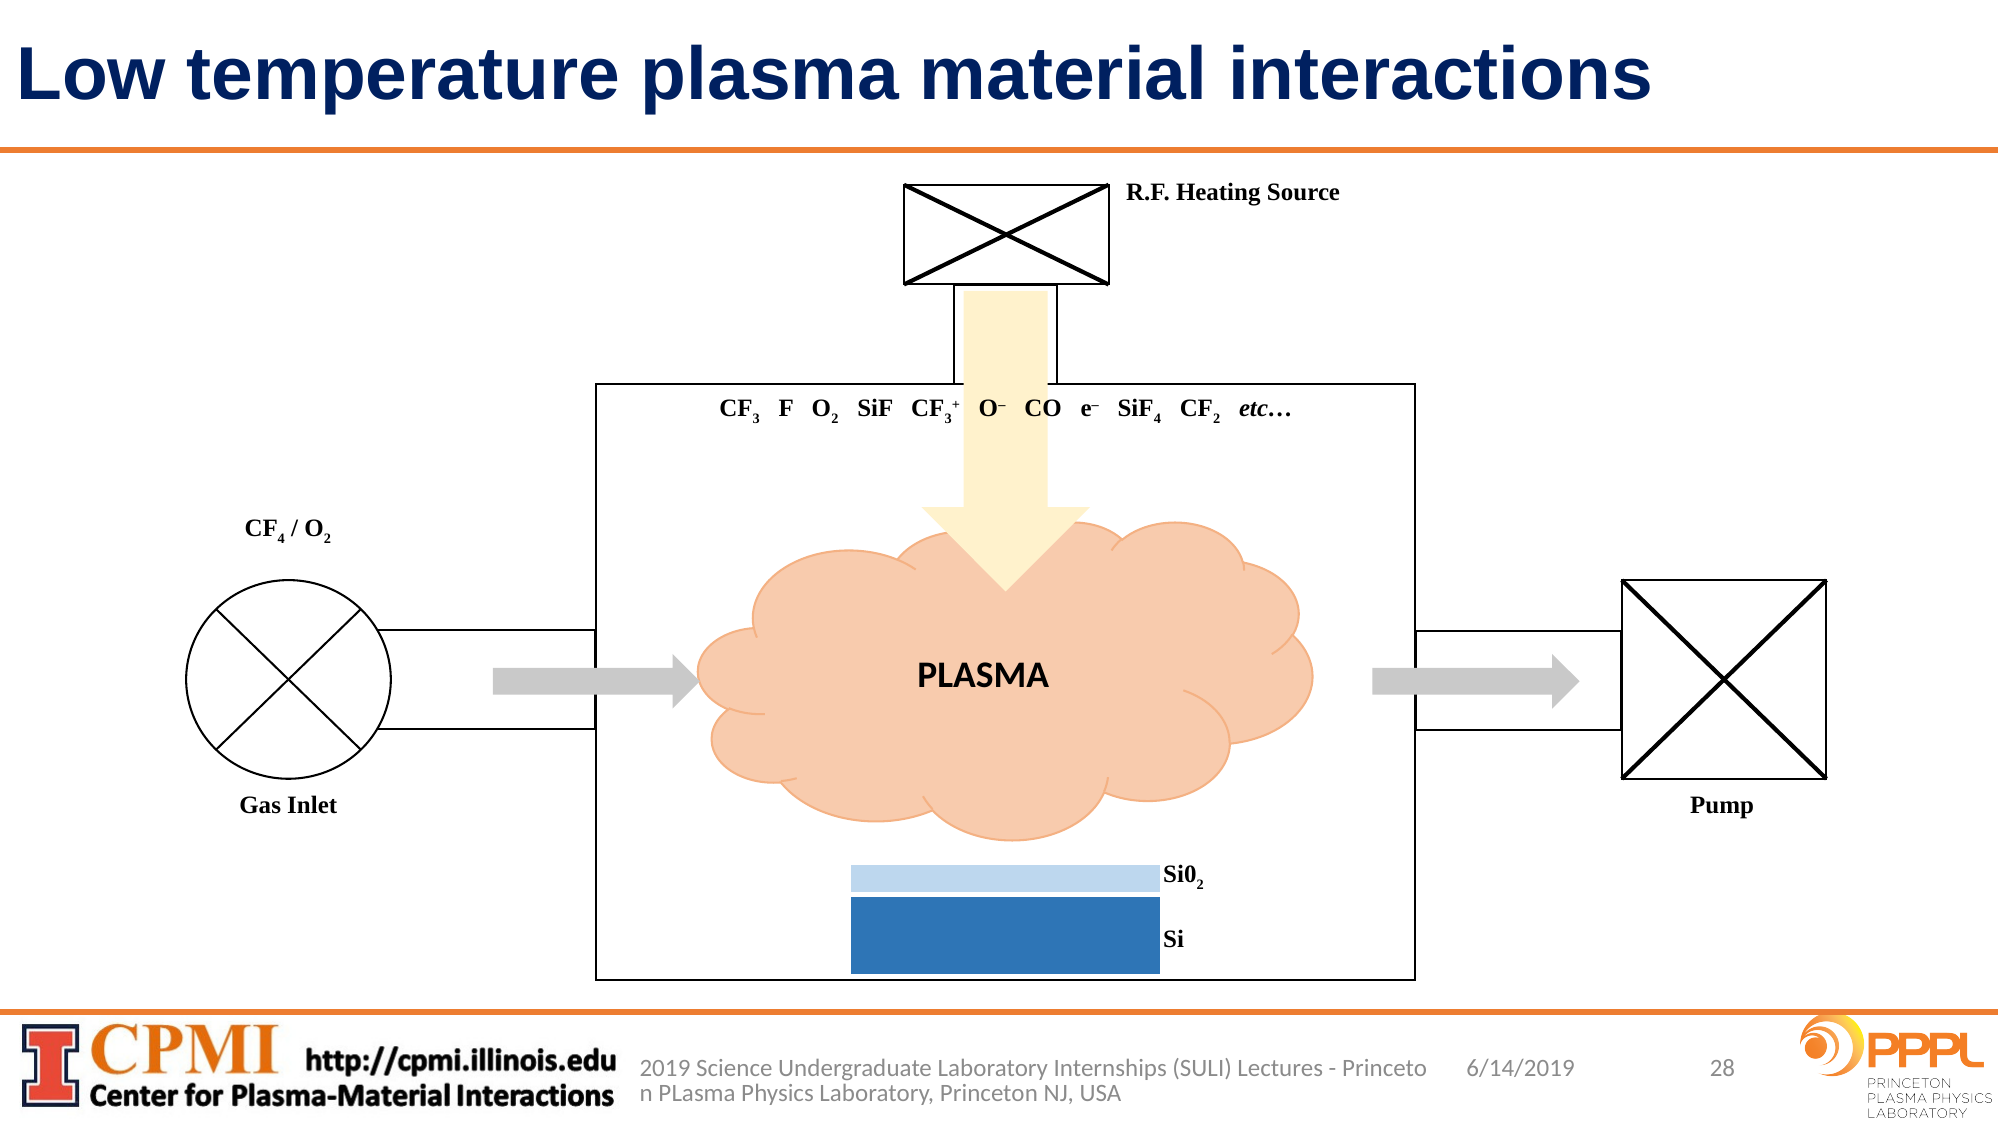

# Low temperature plasma material interactions
R.F. Heating Source

CF3   F   O2   SiF   CF3+   O–   CO   e–   SiF4   CF2   etc…
CF4 / O2
PLASMA

Pump
Gas Inlet
Si02

Si

2019 Science Undergraduate Laboratory Internships (SULI) Lectures - Princeton PLasma Physics Laboratory, Princeton NJ, USA
28
6/14/2019